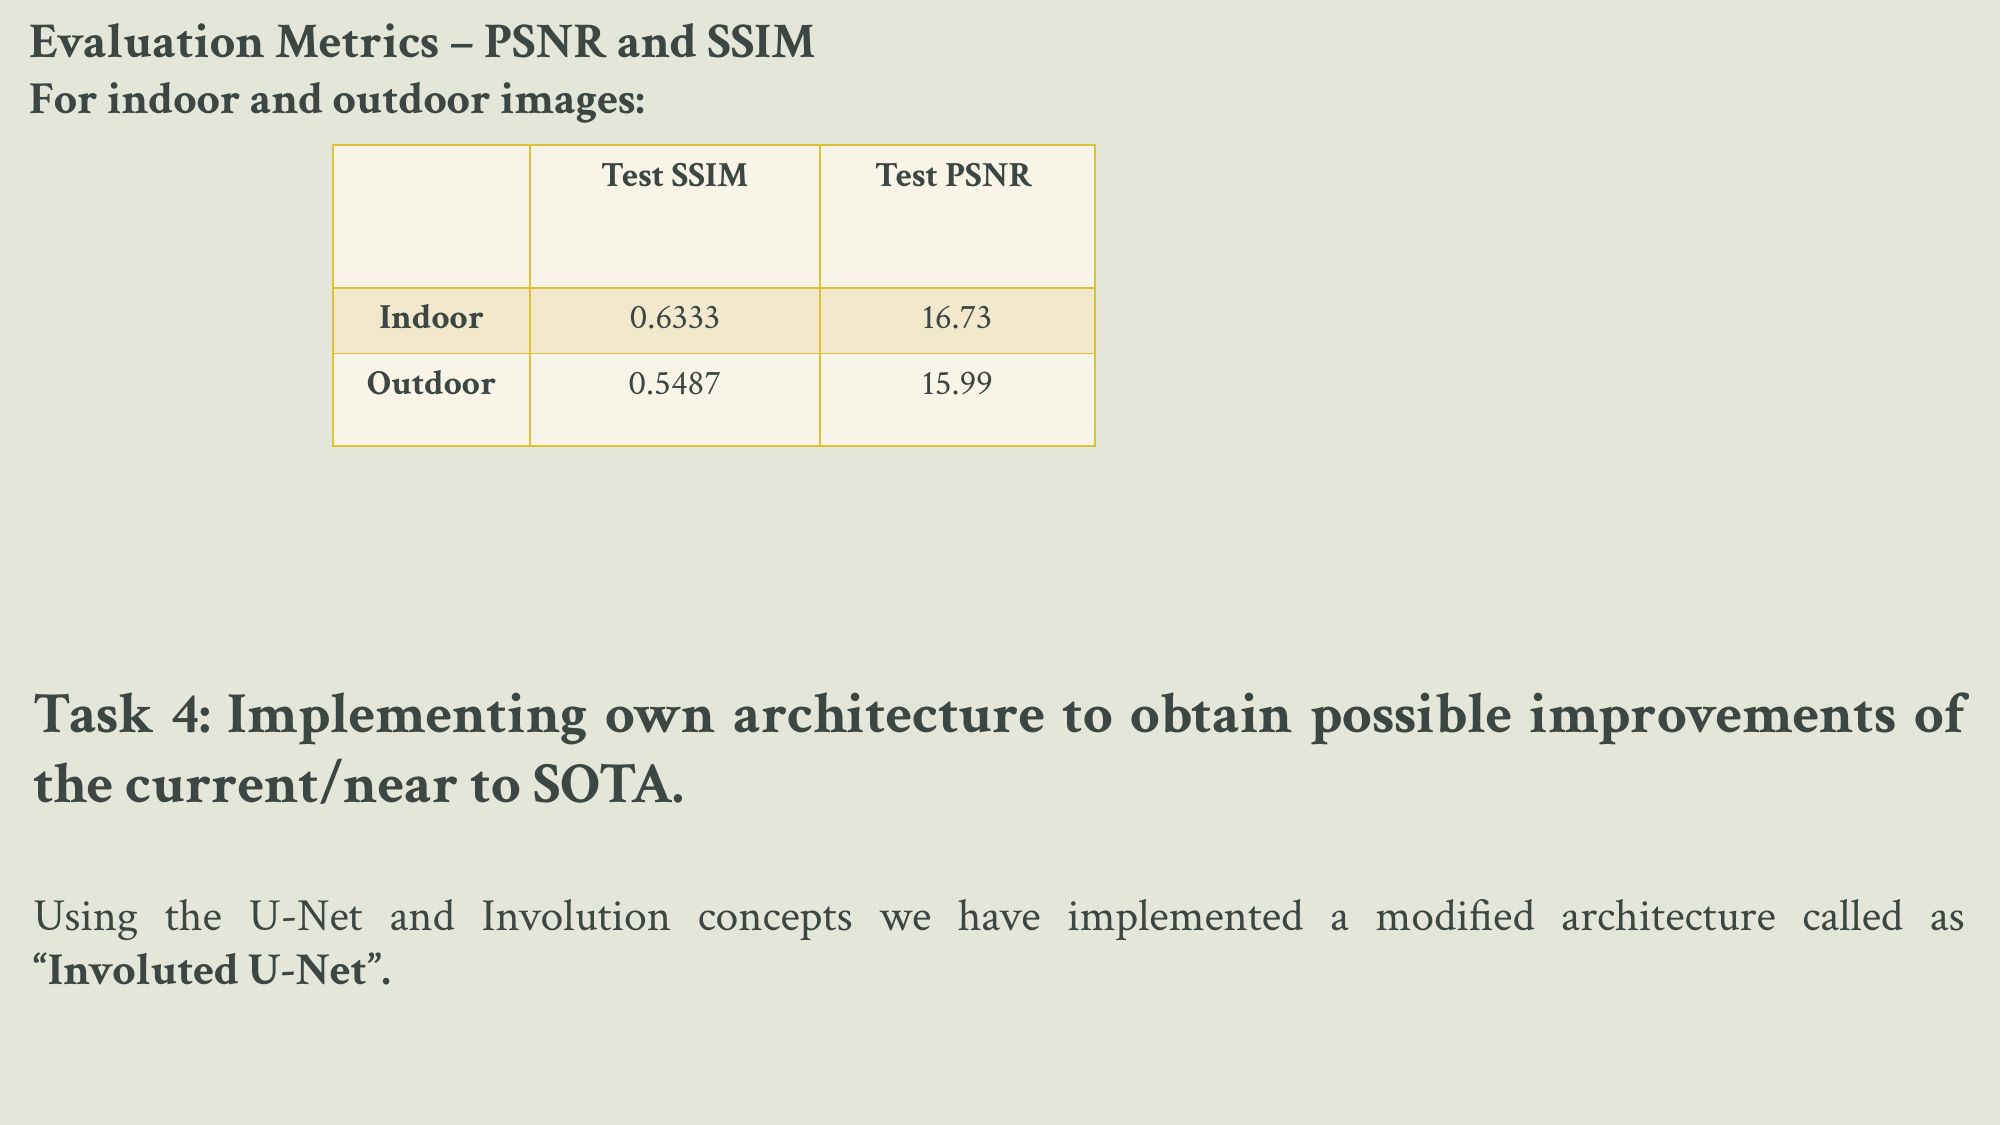

Evaluation Metrics – PSNR and SSIM
For indoor and outdoor images:
|  | Test SSIM | Test PSNR |
| --- | --- | --- |
| Indoor | 0.6333 | 16.73 |
| Outdoor | 0.5487 | 15.99 |
Task 4: Implementing own architecture to obtain possible improvements of the current/near to SOTA.

Using the U-Net and Involution concepts we have implemented a modified architecture called as “Involuted U-Net”.